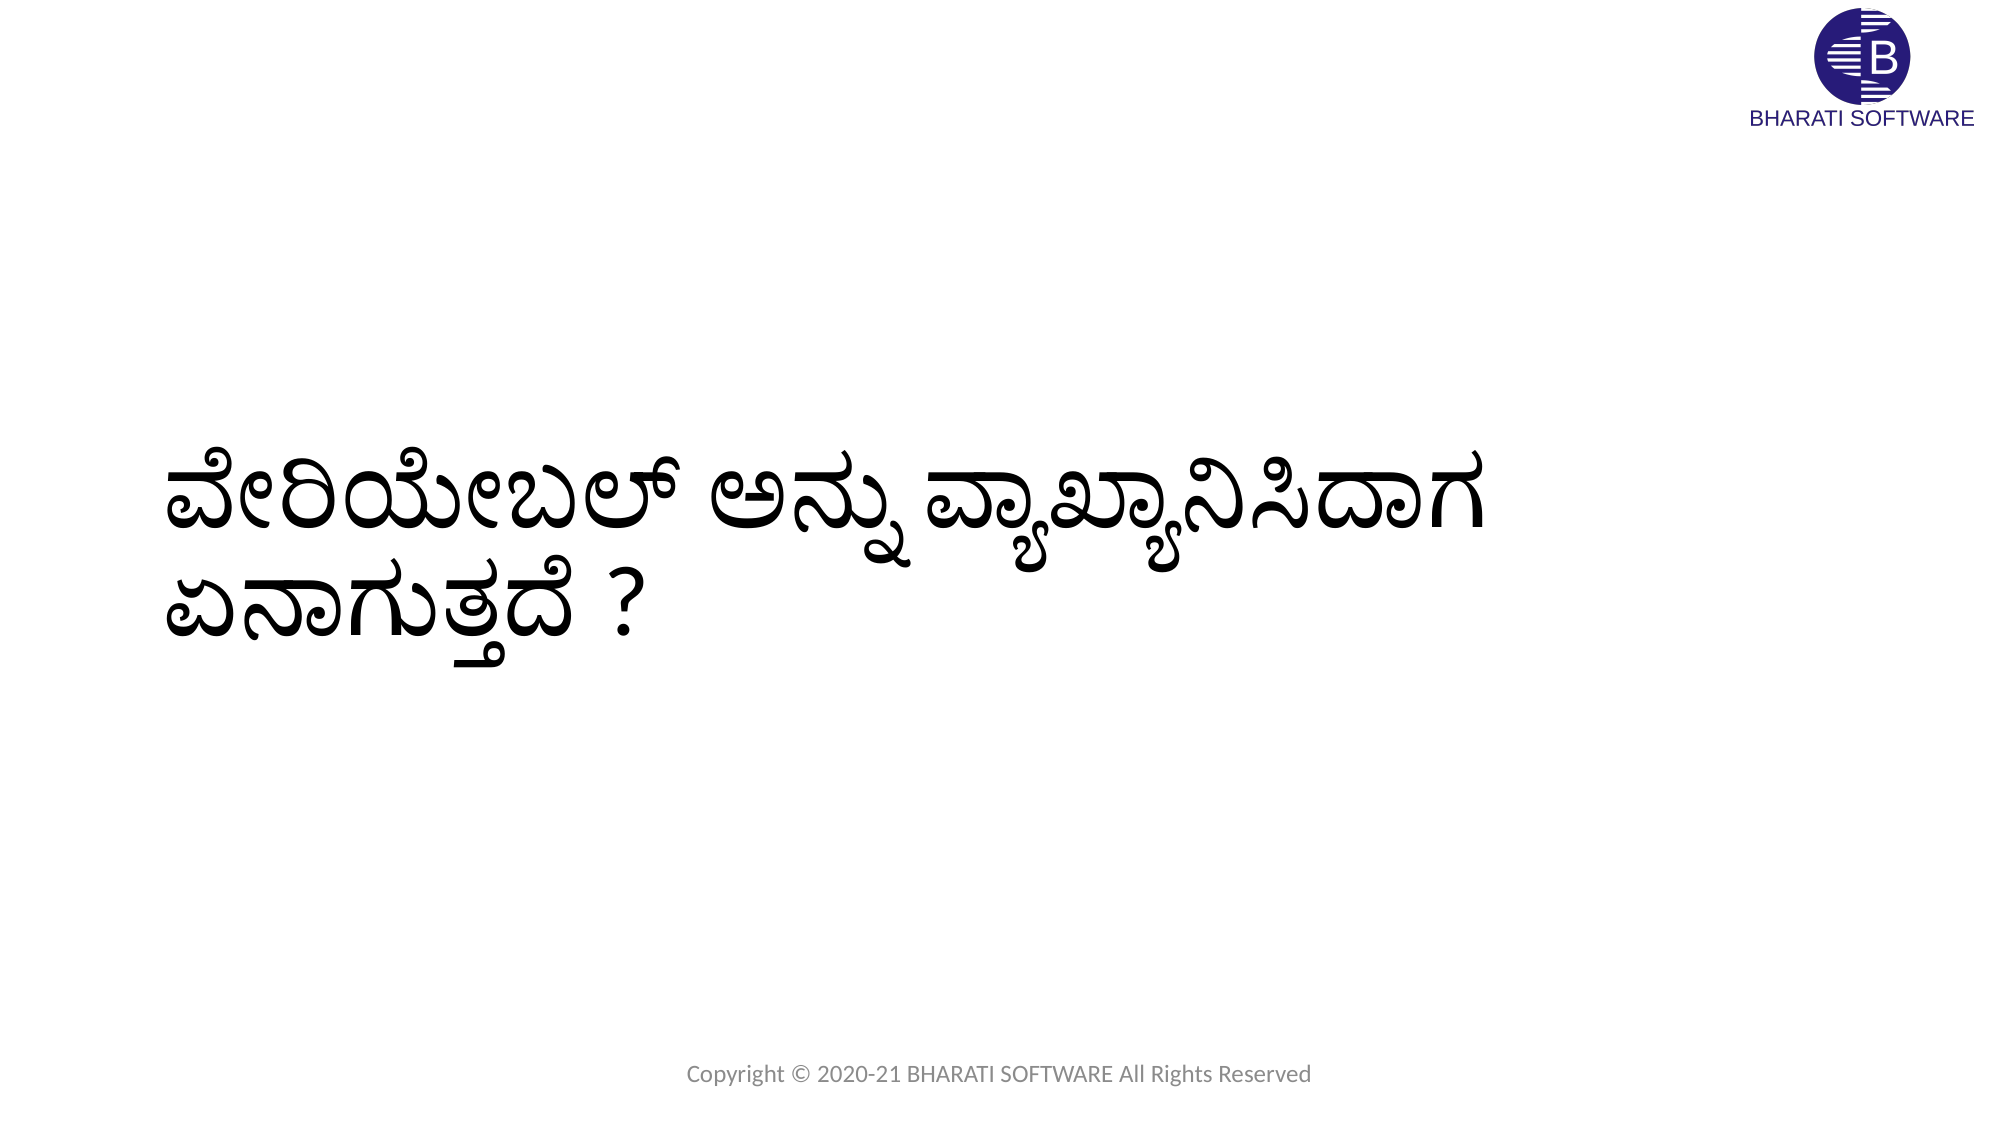

# ವೇರಿಯೇಬಲ್ ಅನ್ನು ವ್ಯಾಖ್ಯಾನಿಸಿದಾಗ ಏನಾಗುತ್ತದೆ ?
Copyright © 2020-21 BHARATI SOFTWARE All Rights Reserved